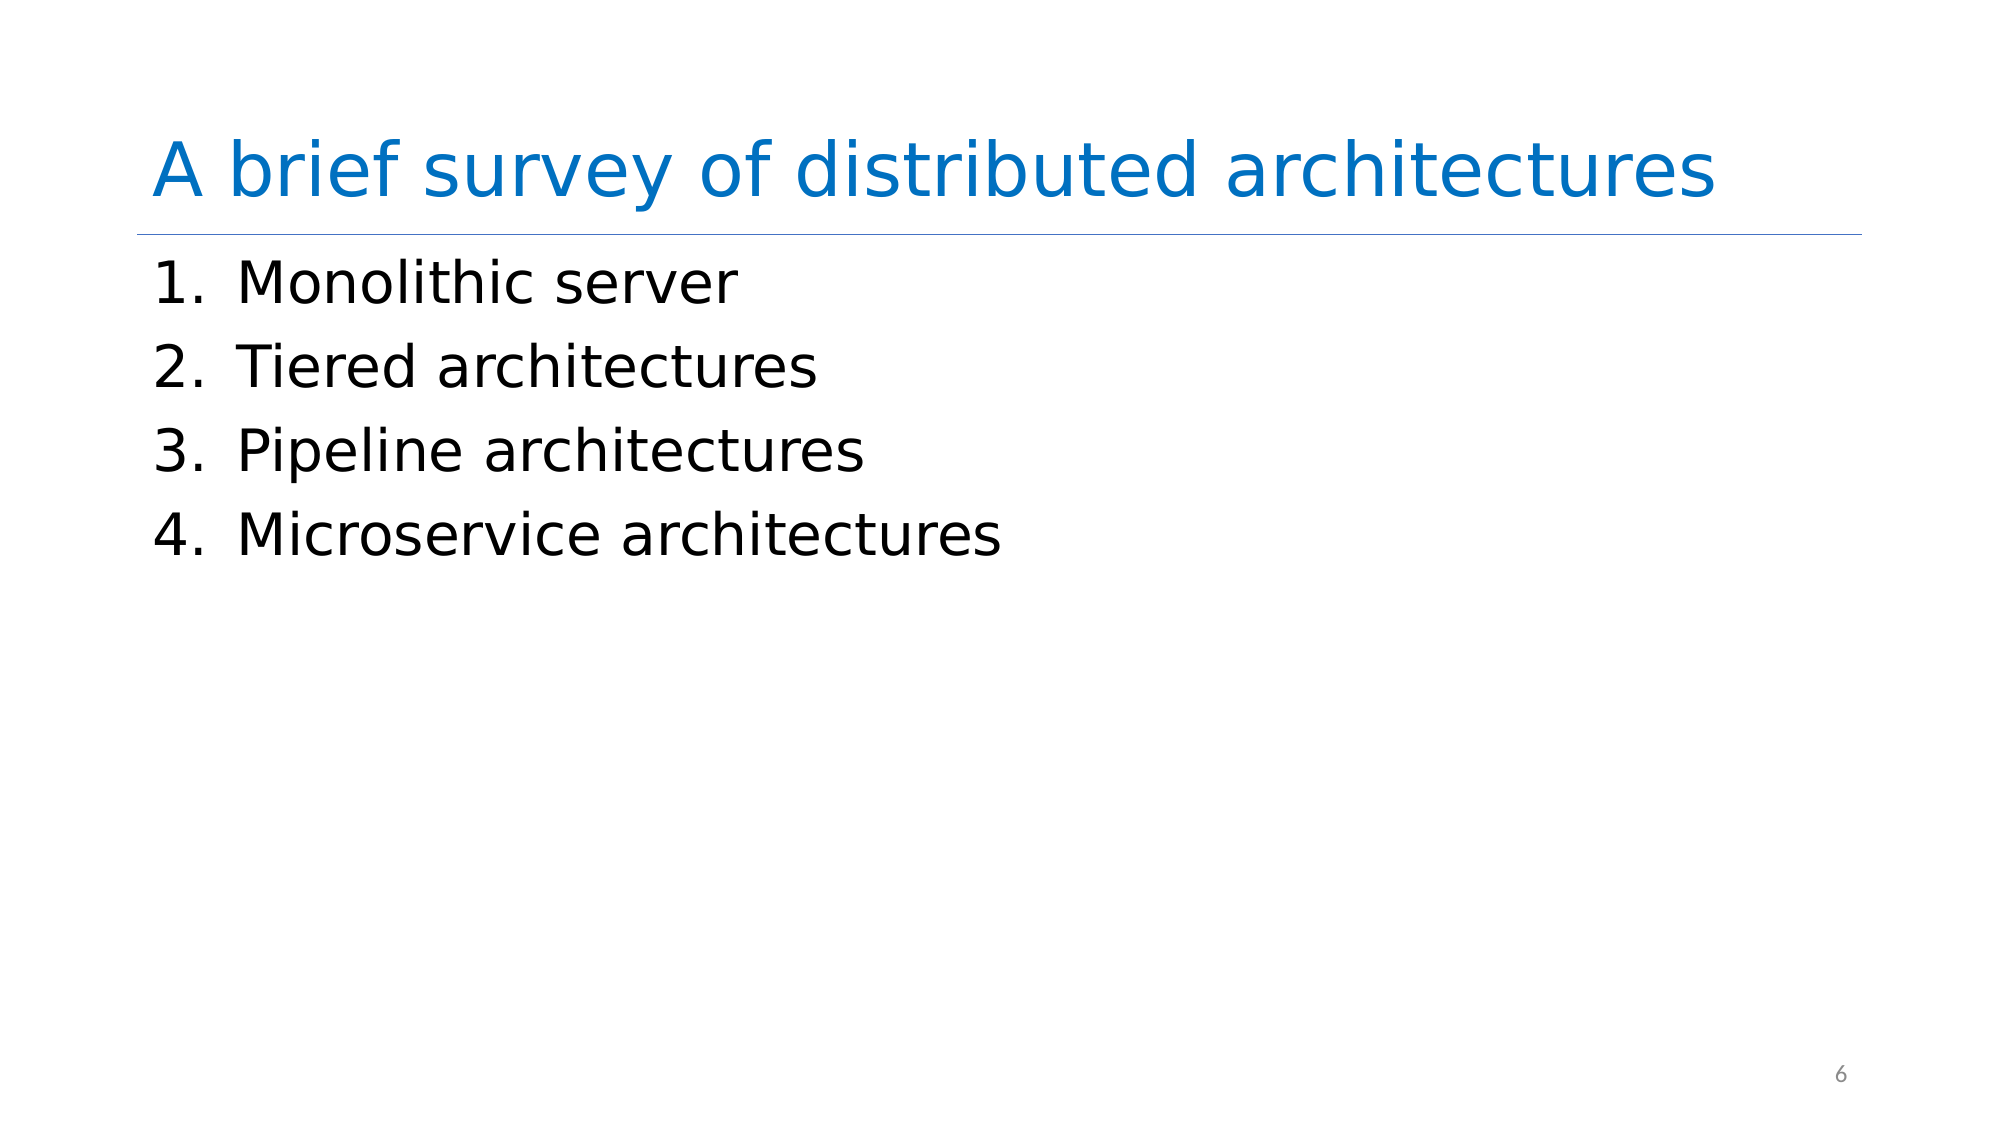

# A brief survey of distributed architectures
Monolithic server
Tiered architectures
Pipeline architectures
Microservice architectures

6